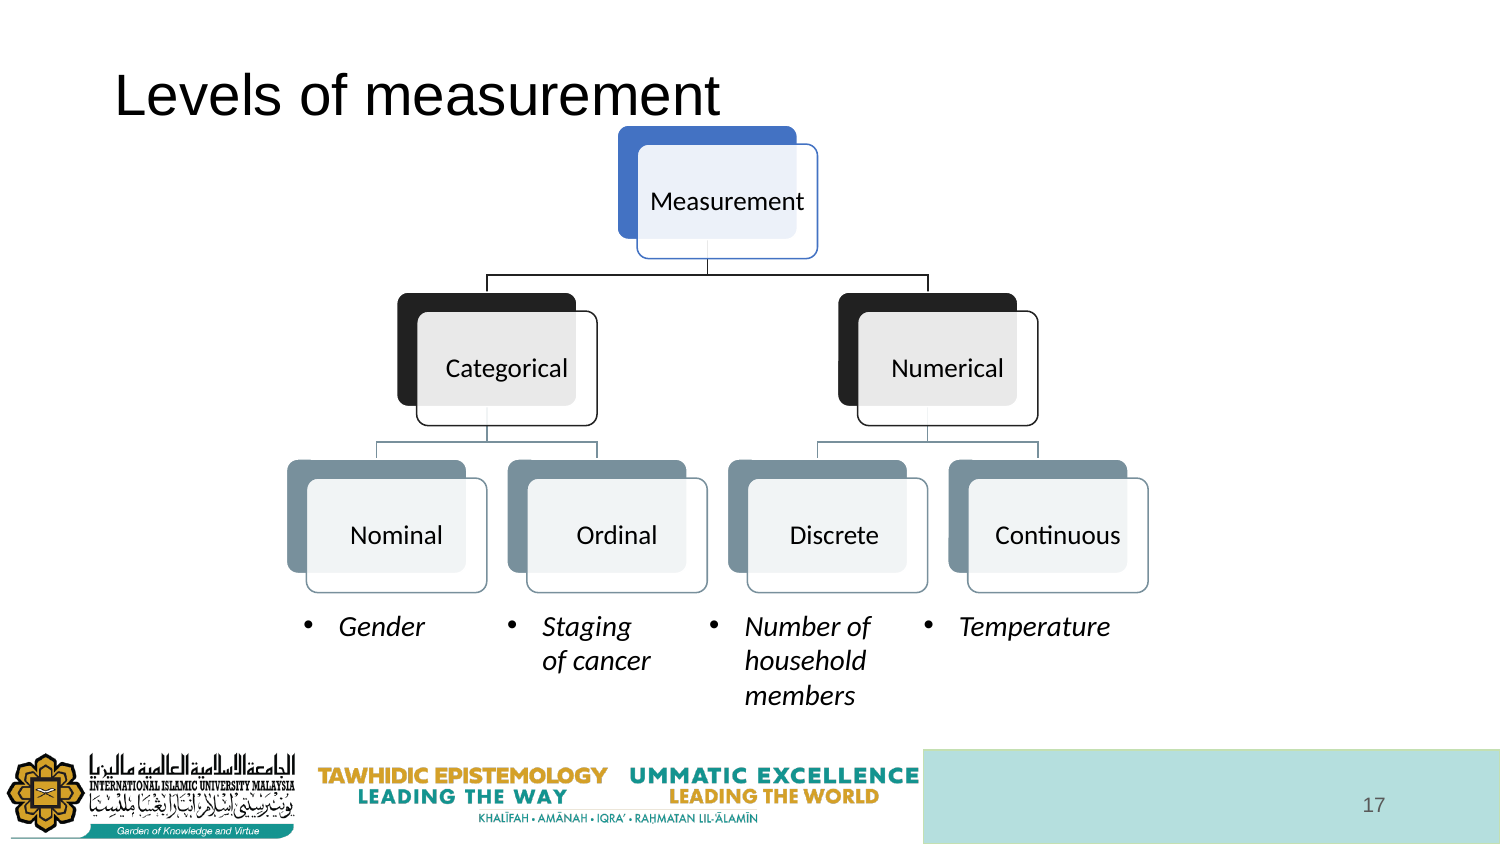

# Levels of measurement

Measurement

Categorical
Numerical

Nominal
Ordinal
Discrete
Continuous
Gender
Staging of cancer
Number of household members
Temperature
17